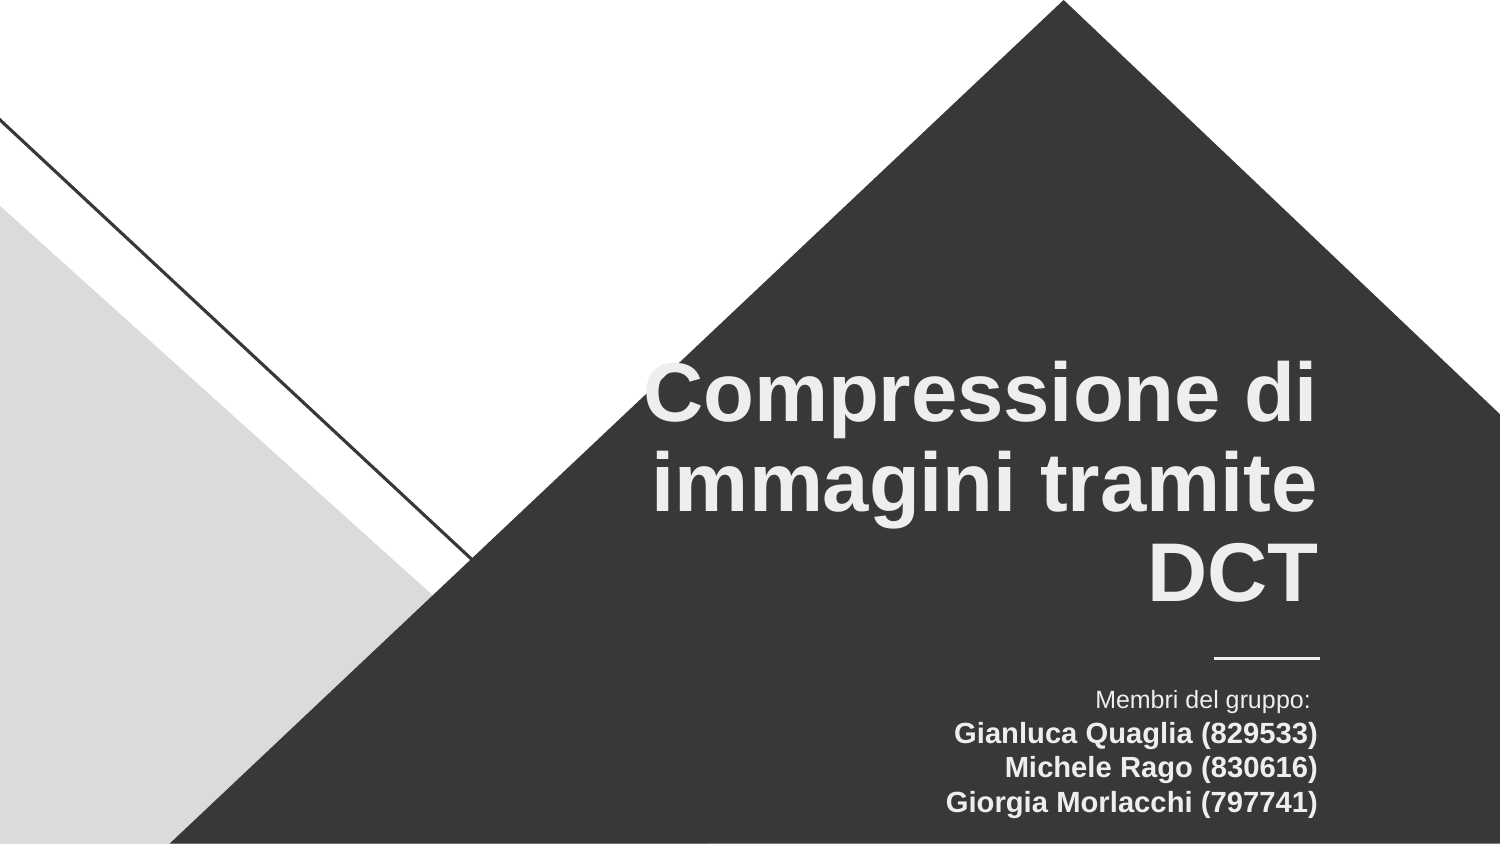

# Compressione di immagini tramite DCT
Membri del gruppo:
Gianluca Quaglia (829533)
Michele Rago (830616)
Giorgia Morlacchi (797741)